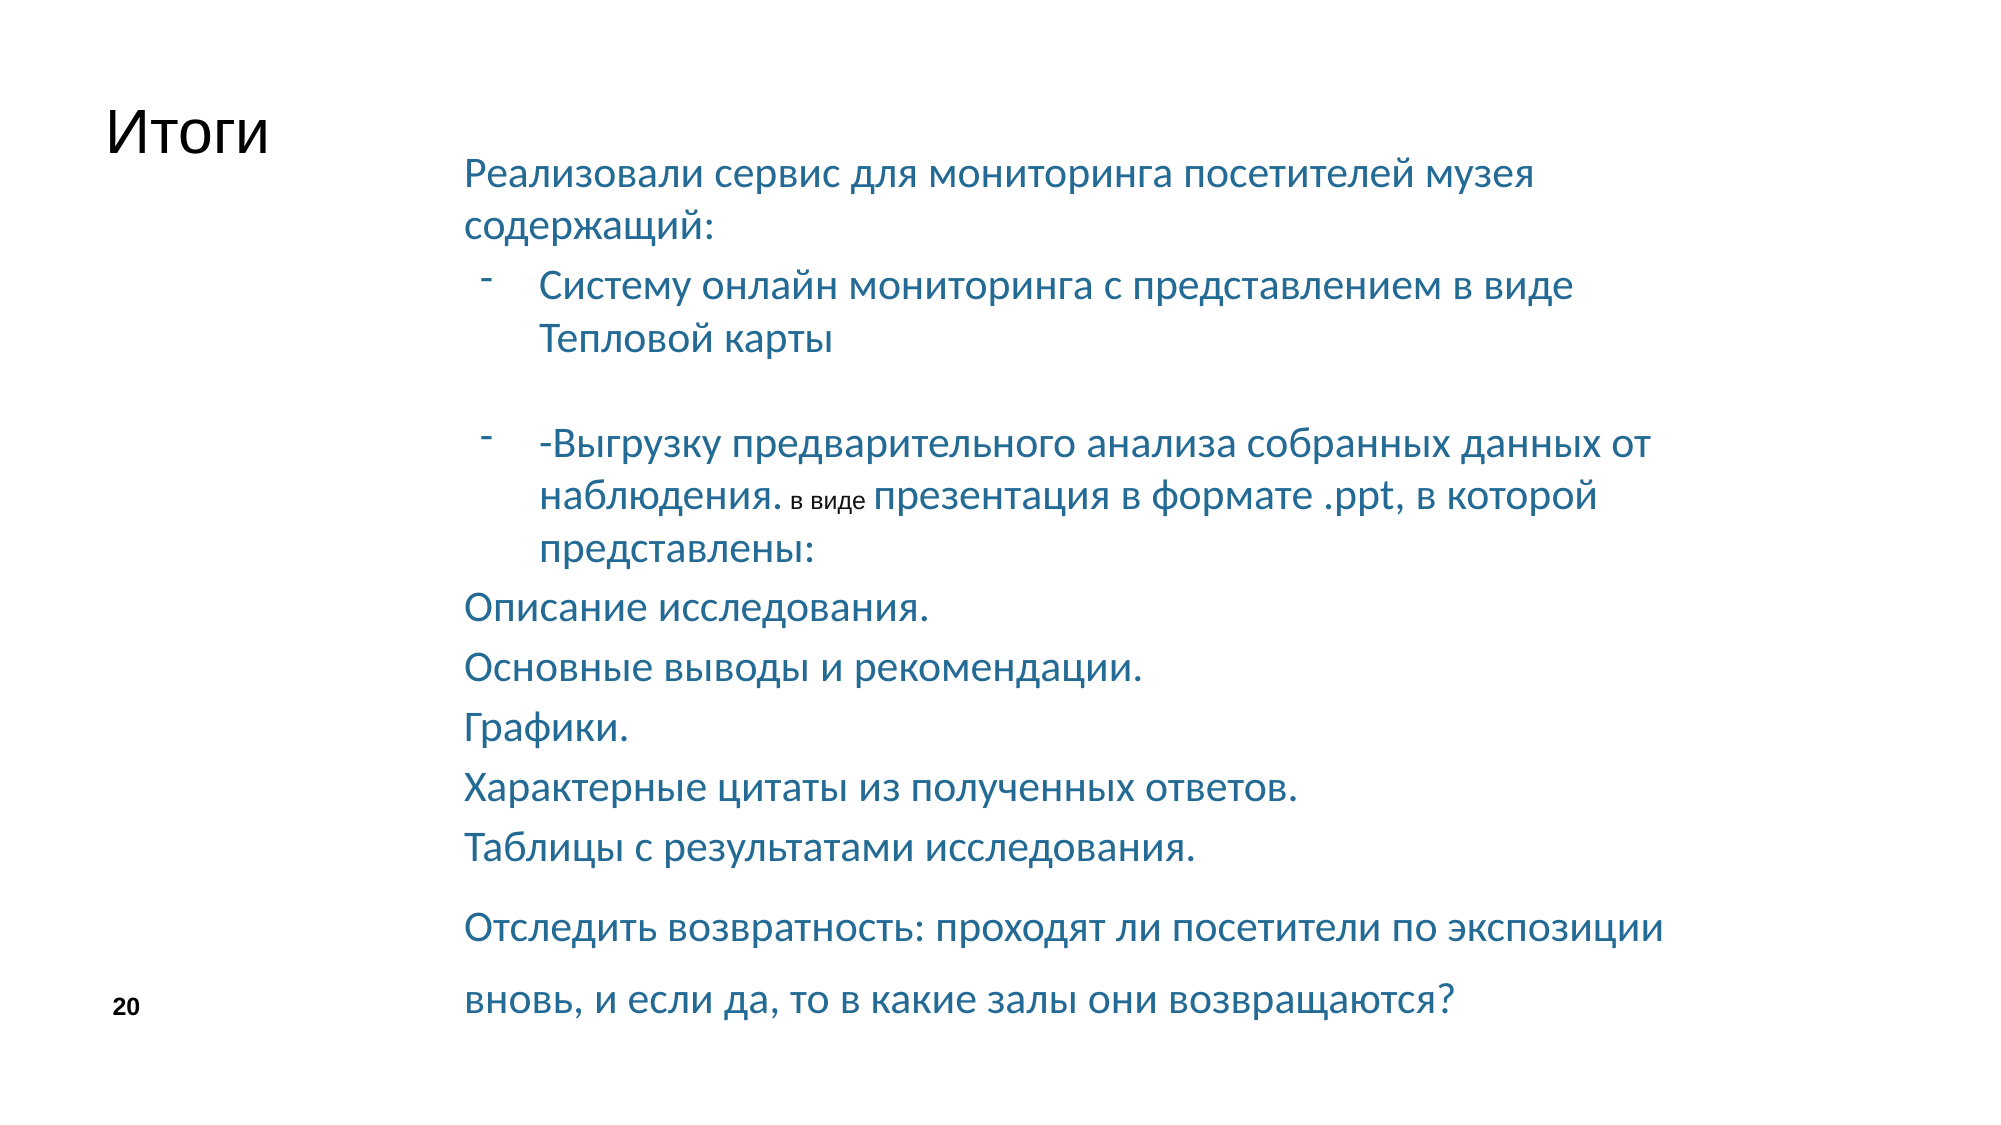

Итоги
Реализовали сервис для мониторинга посетителей музея содержащий:
Систему онлайн мониторинга с представлением в виде Тепловой карты

-Выгрузку предварительного анализа собранных данных от наблюдения. в виде презентация в формате .ppt, в которой представлены:
Описание исследования.
Основные выводы и рекомендации.
Графики.
Характерные цитаты из полученных ответов.
Таблицы с результатами исследования.
Отследить возвратность: проходят ли посетители по экспозиции вновь, и если да, то в какие залы они возвращаются?